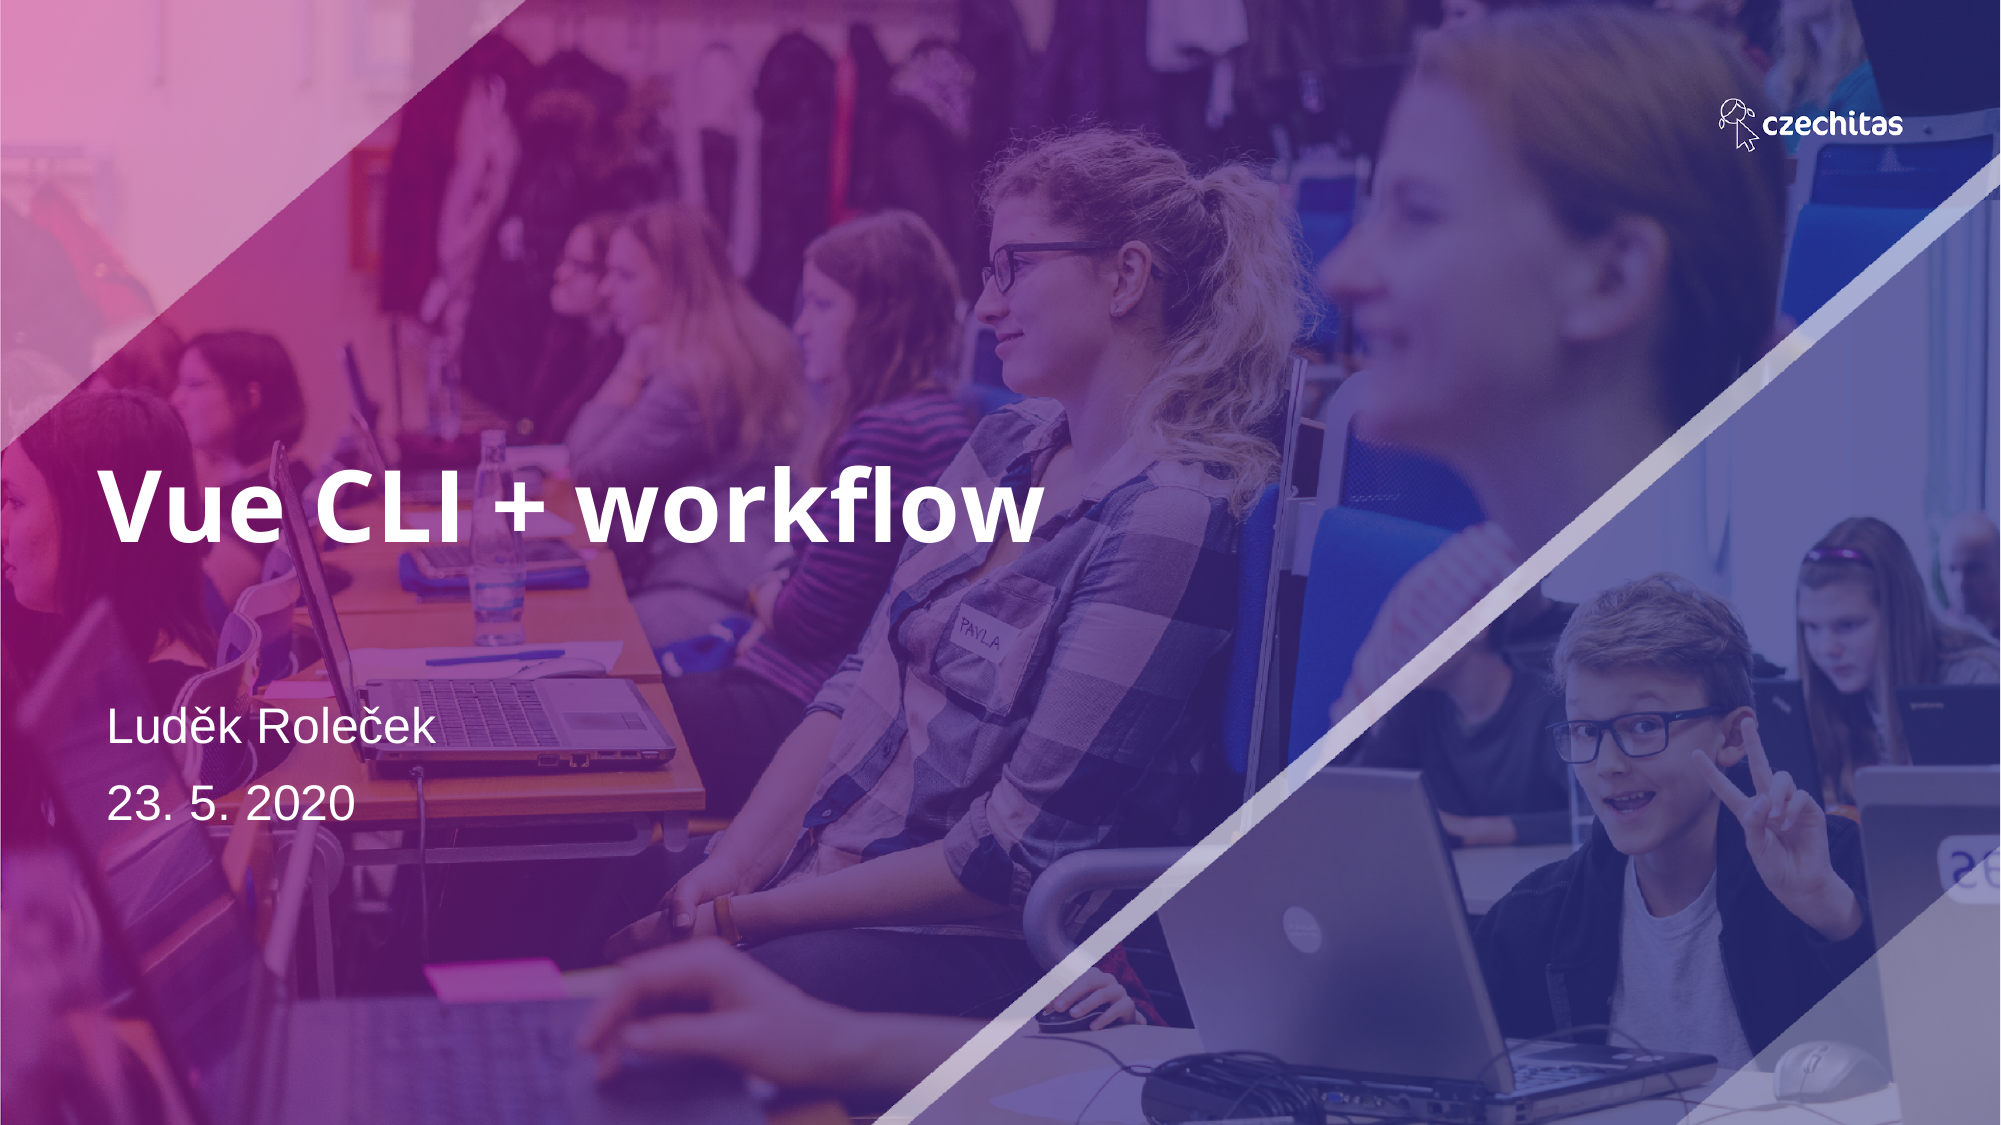

# Vue CLI + workflow

Luděk Roleček
23. 5. 2020